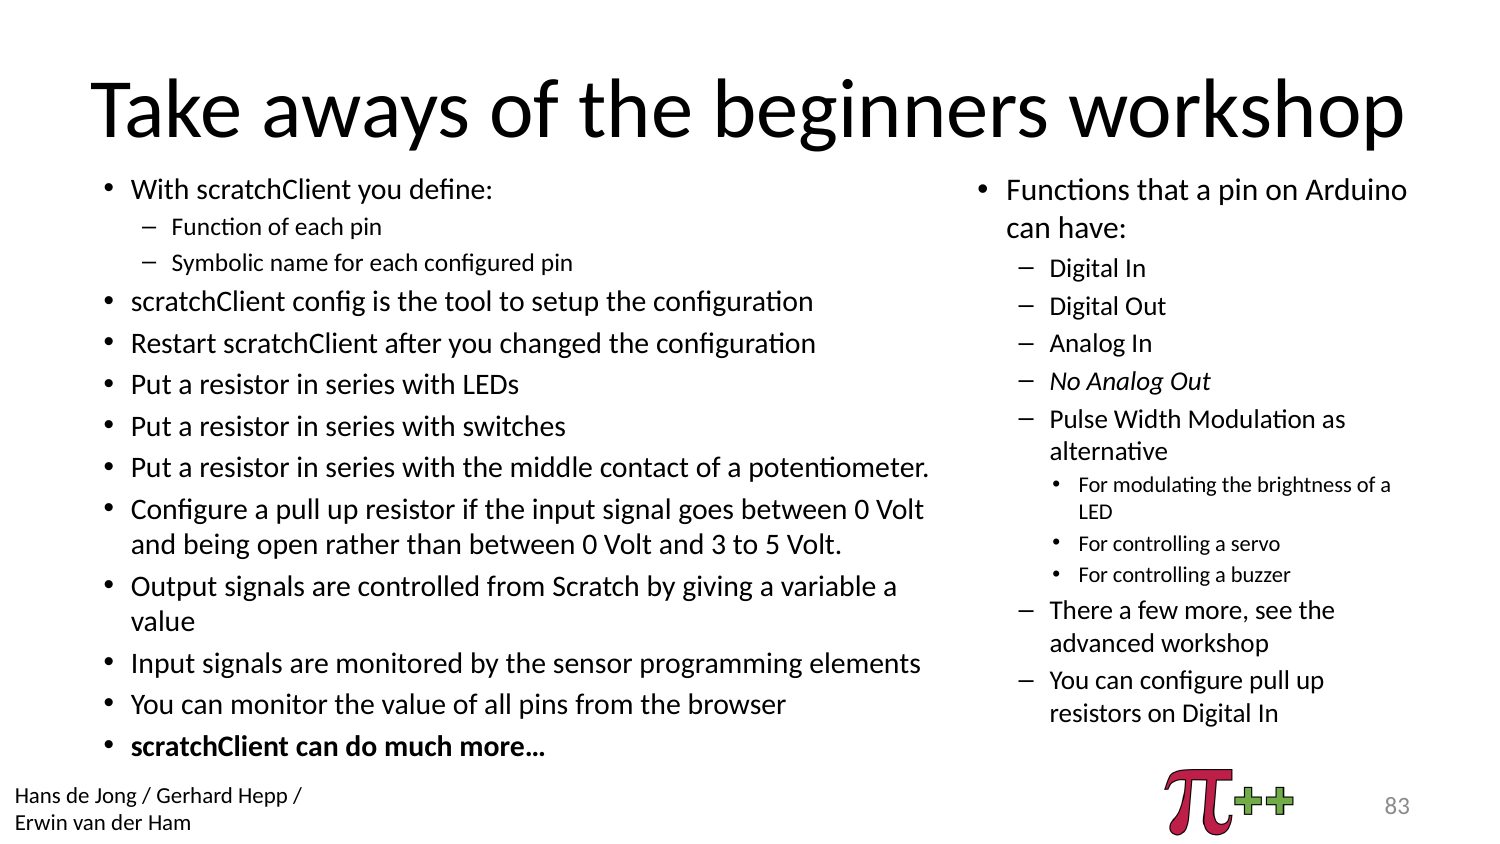

# Take aways of the beginners workshop
With scratchClient you define:
Function of each pin
Symbolic name for each configured pin
scratchClient config is the tool to setup the configuration
Restart scratchClient after you changed the configuration
Put a resistor in series with LEDs
Put a resistor in series with switches
Put a resistor in series with the middle contact of a potentiometer.
Configure a pull up resistor if the input signal goes between 0 Volt and being open rather than between 0 Volt and 3 to 5 Volt.
Output signals are controlled from Scratch by giving a variable a value
Input signals are monitored by the sensor programming elements
You can monitor the value of all pins from the browser
scratchClient can do much more…
Functions that a pin on Arduino can have:
Digital In
Digital Out
Analog In
No Analog Out
Pulse Width Modulation as alternative
For modulating the brightness of a LED
For controlling a servo
For controlling a buzzer
There a few more, see the advanced workshop
You can configure pull up resistors on Digital In
83